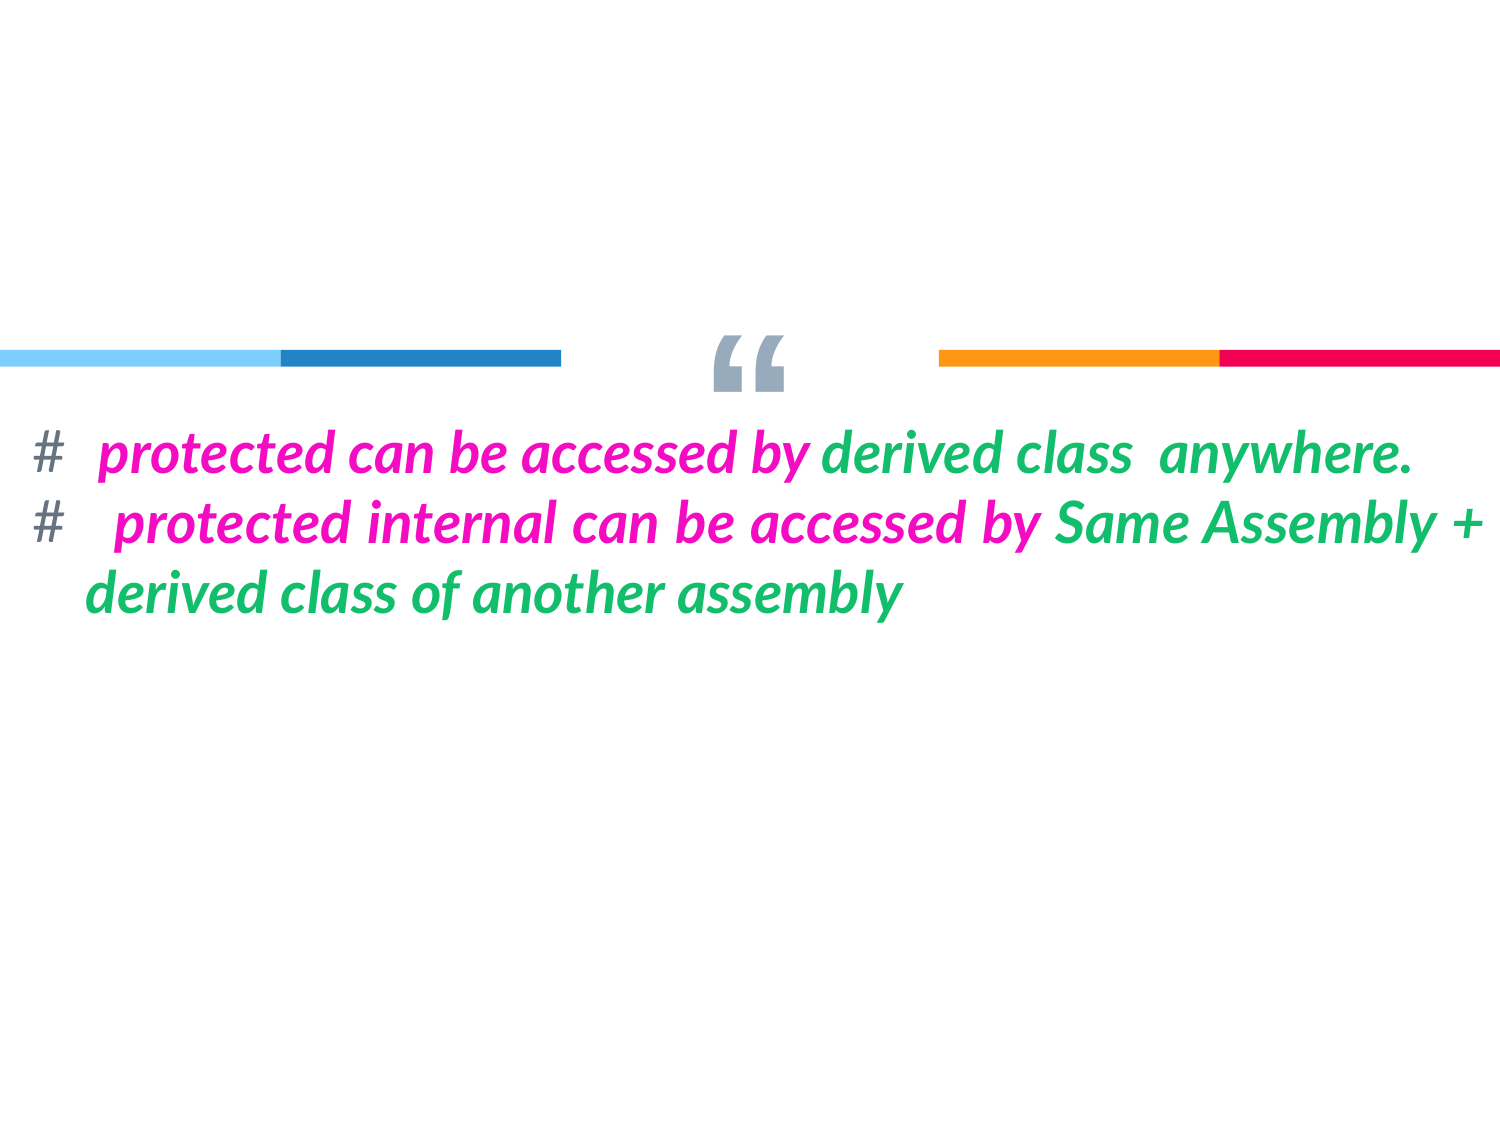

protected can be accessed by derived class  anywhere.
  protected internal can be accessed by Same Assembly + derived class of another assembly